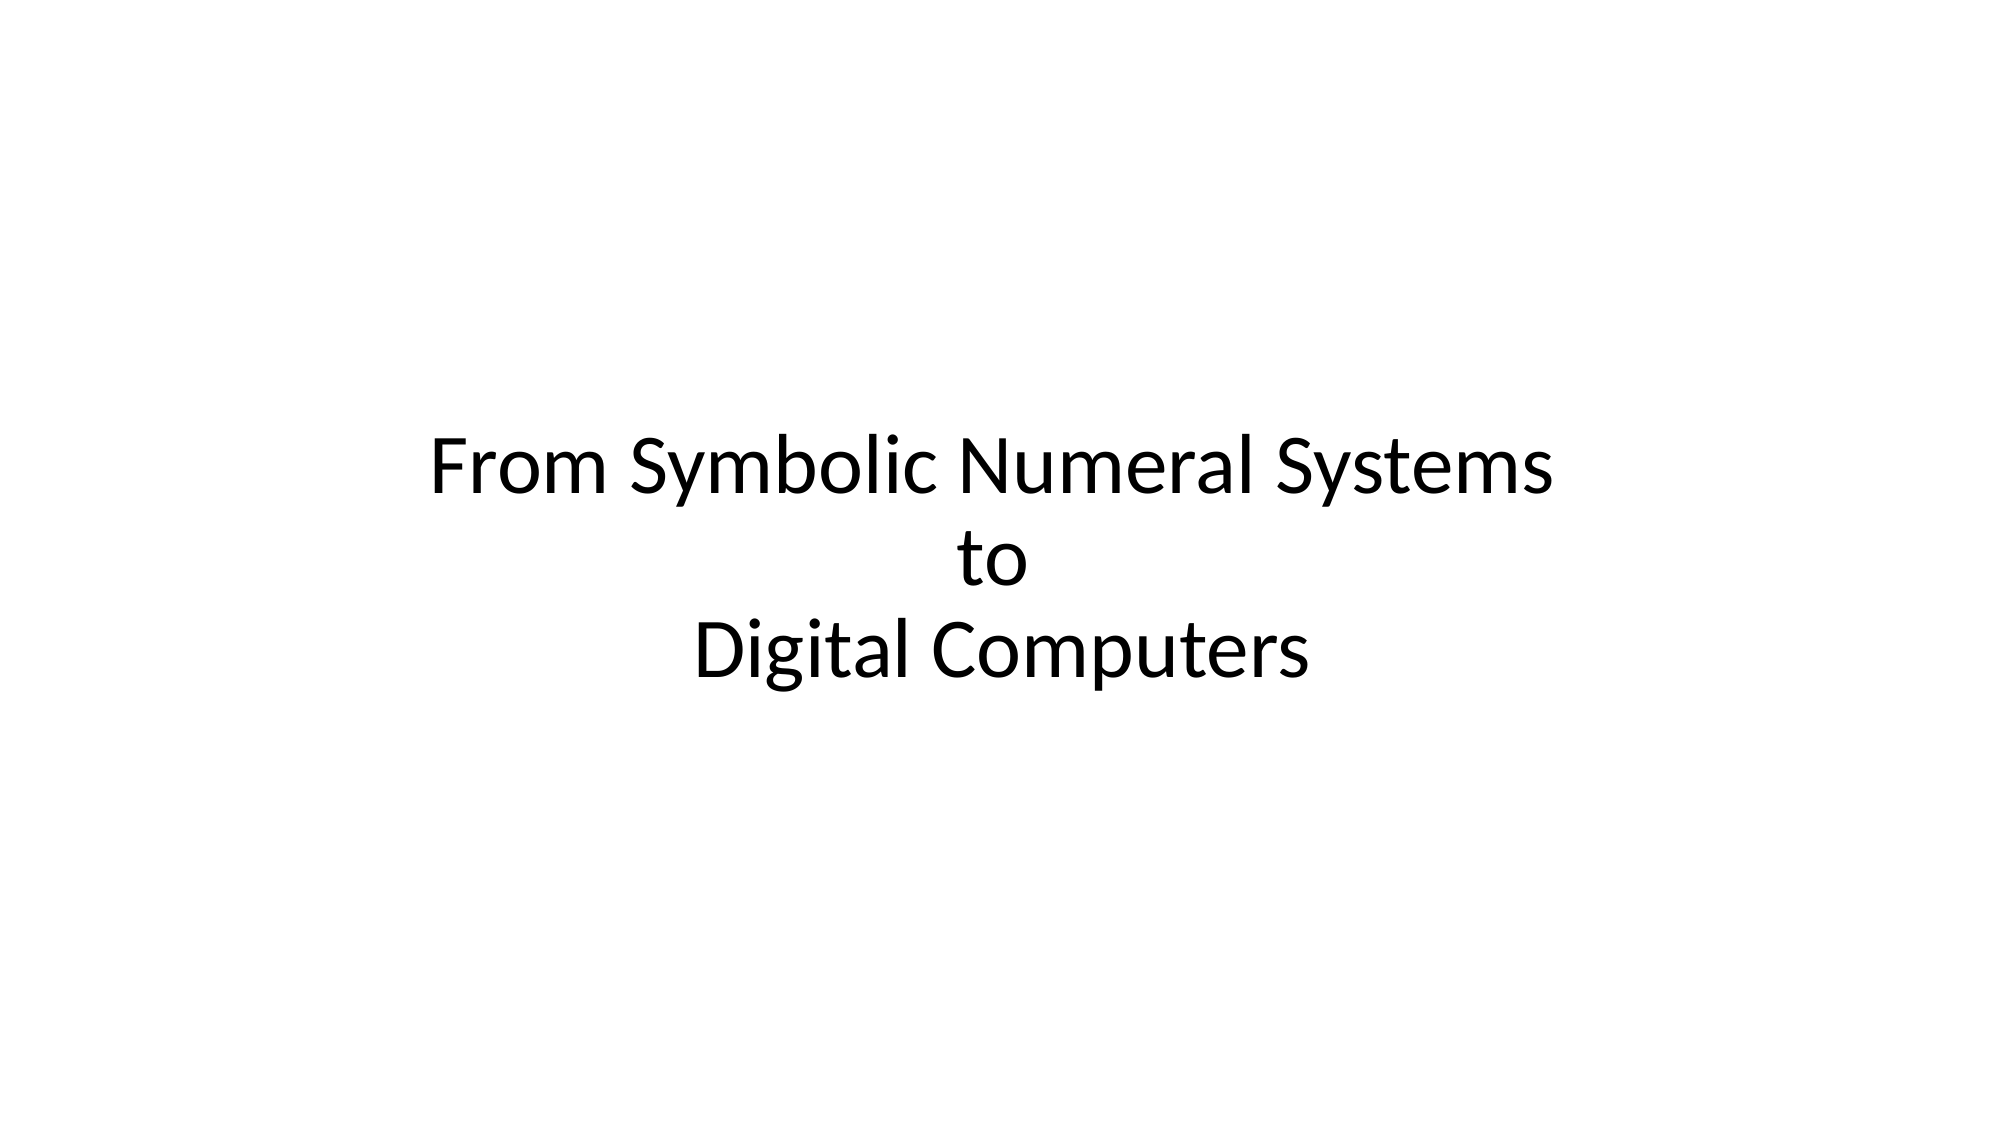

# From Symbolic Numeral Systems to Digital Computers